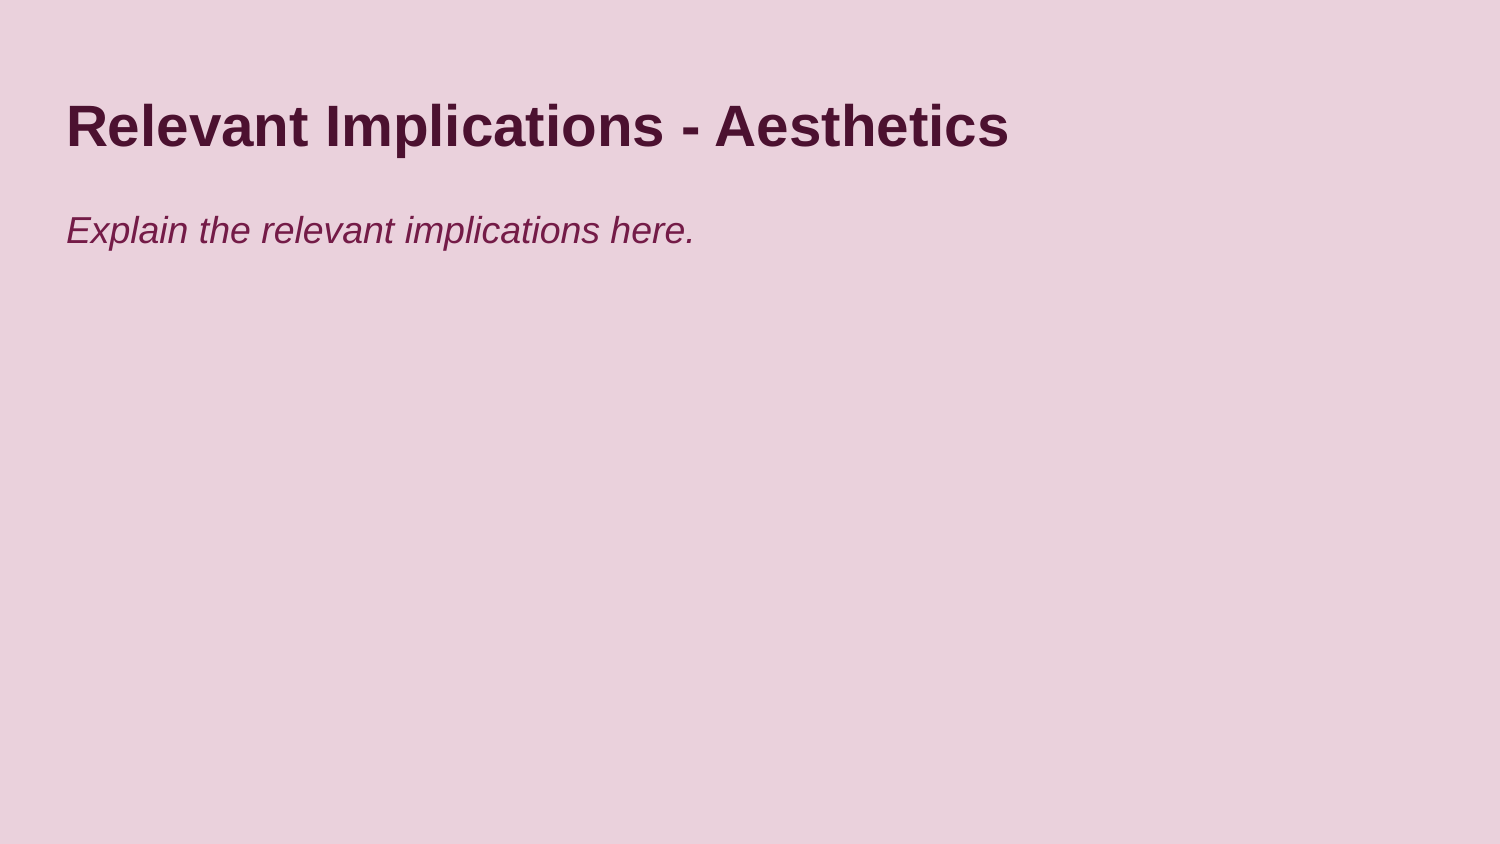

# Relevant Implications - Aesthetics
Explain the relevant implications here.